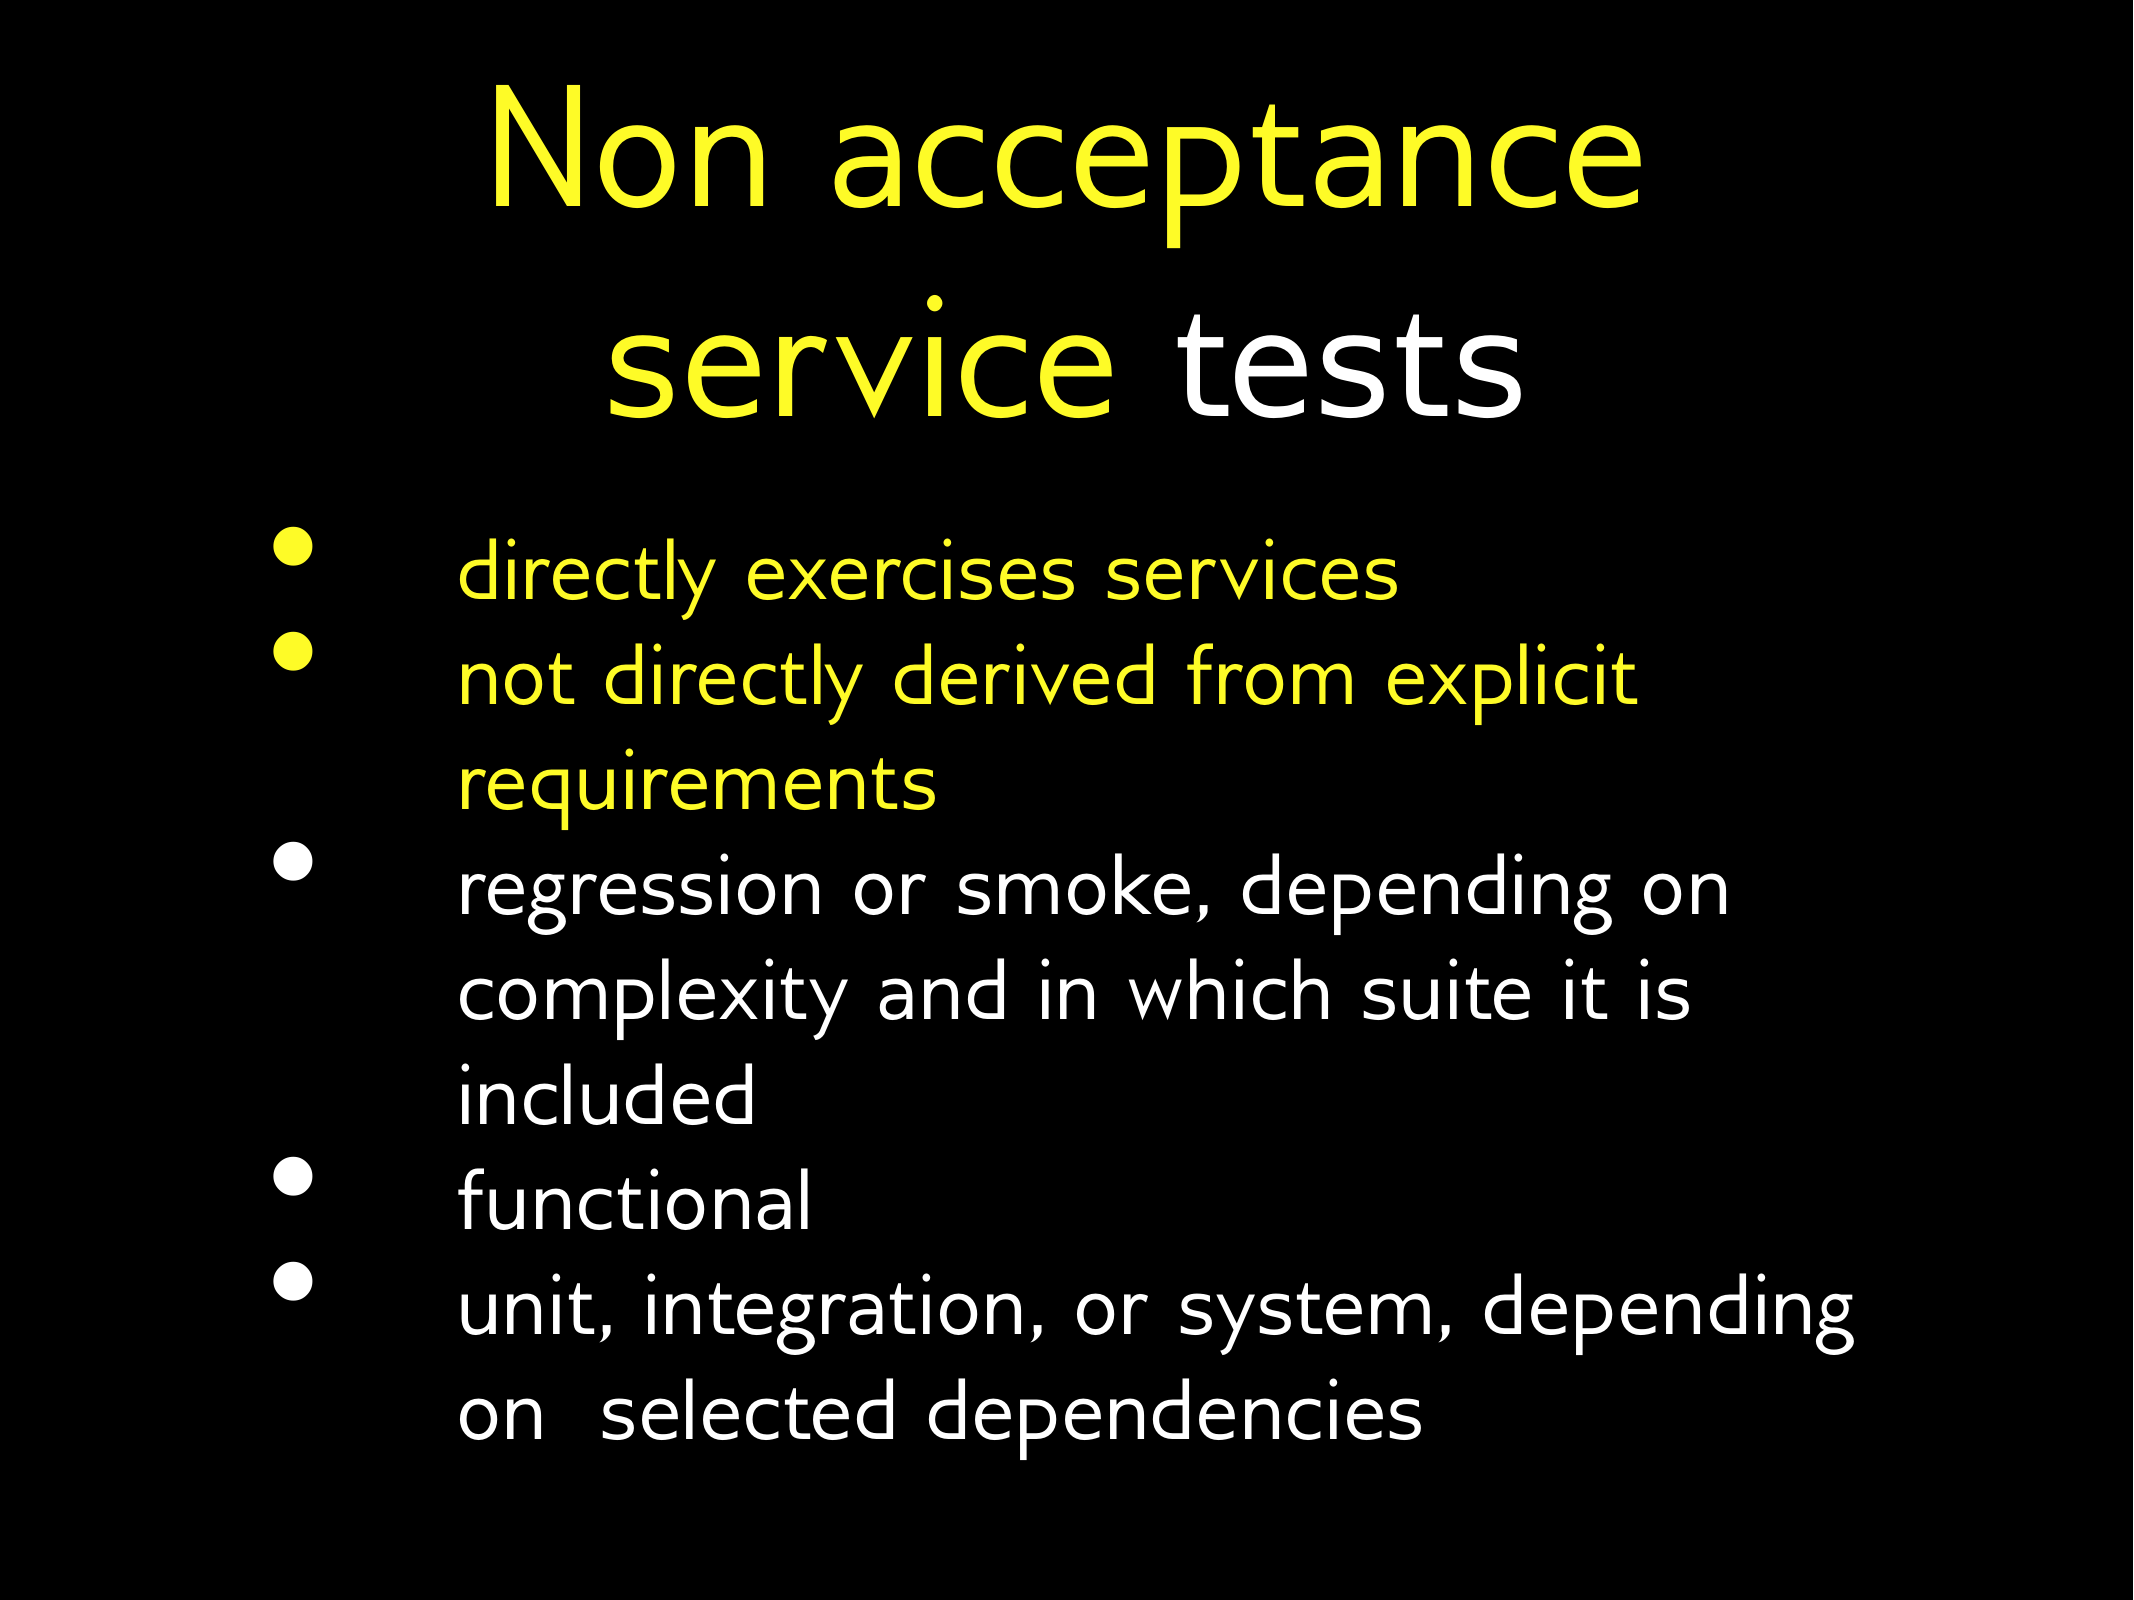

# Non acceptance service tests
directly exercises services
not directly derived from explicit requirements
regression or smoke, depending on complexity and in which suite it is included
functional
unit, integration, or system, depending on  selected dependencies